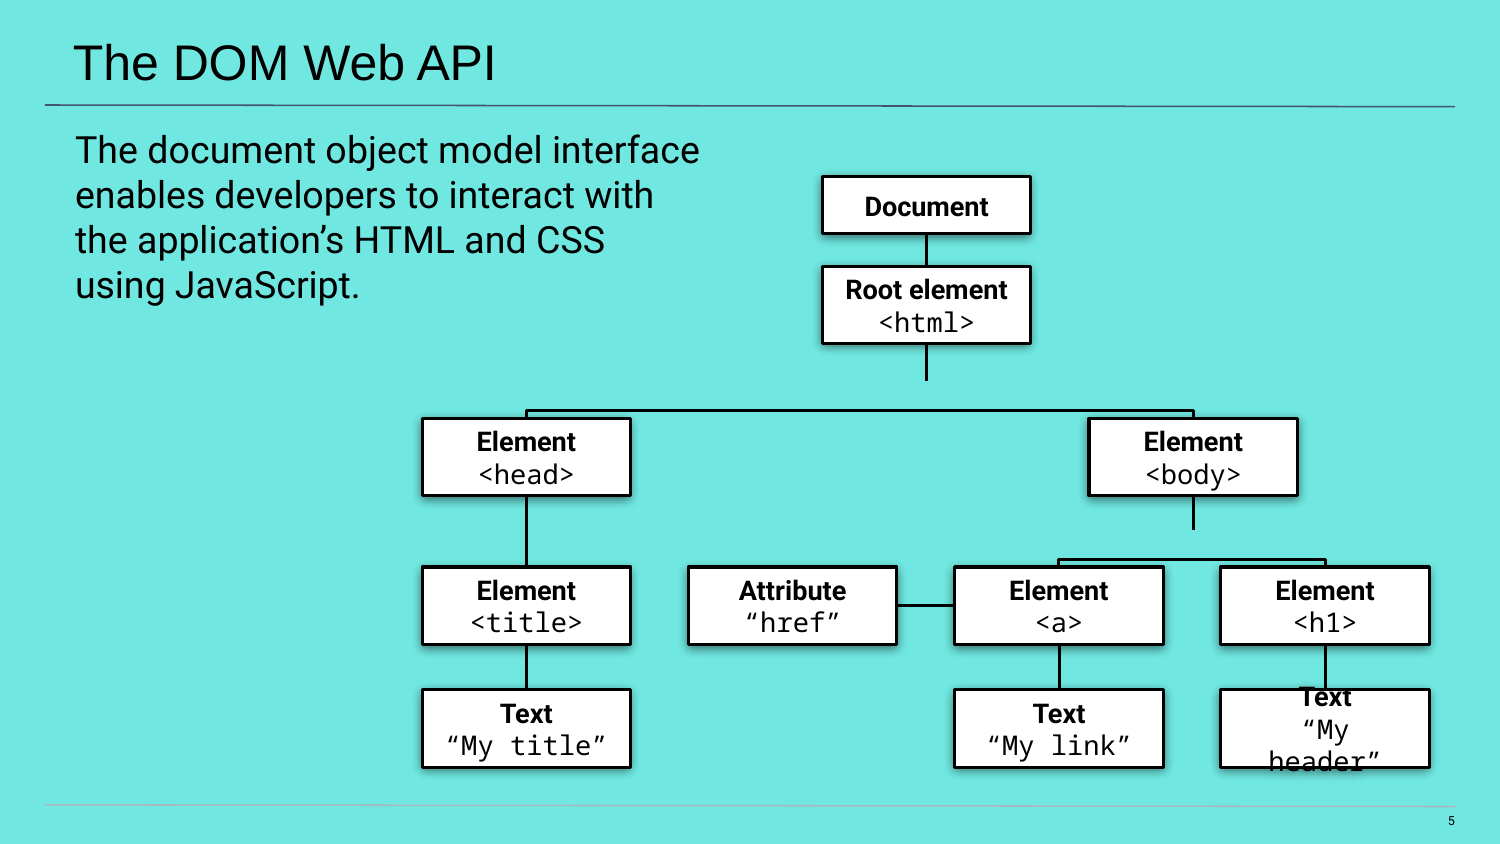

# The DOM Web API
The document object model interface enables developers to interact with
the application’s HTML and CSS
using JavaScript.
Document
Root element
<html>
Element
<head>
Element
<body>
Element
<title>
Attribute
“href”
Element
<a>
Element
<h1>
Text
“My title”
Text
“My link”
Text
“My header”